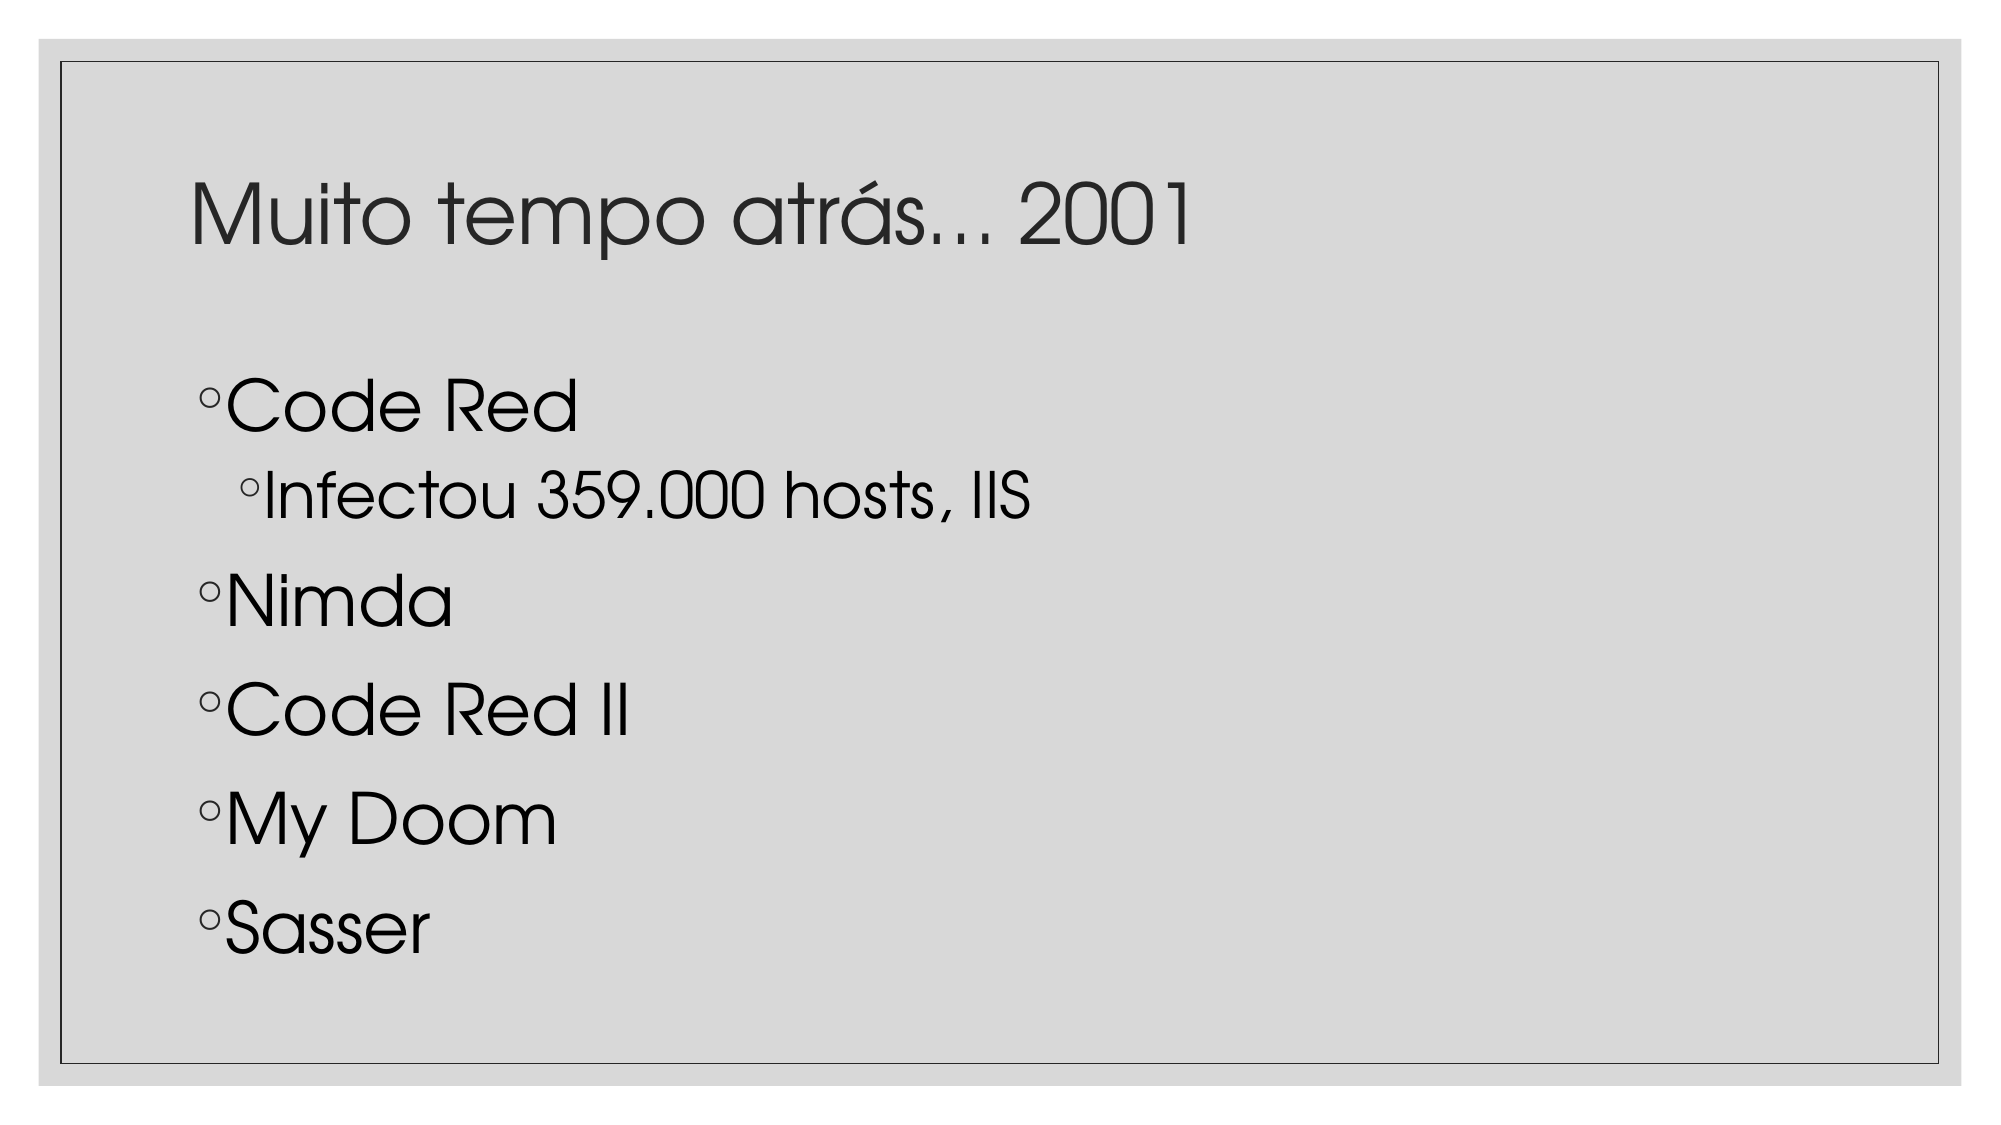

# Muito tempo atrás… 2001
Code Red
Infectou 359.000 hosts, IIS
Nimda
Code Red II
My Doom
Sasser